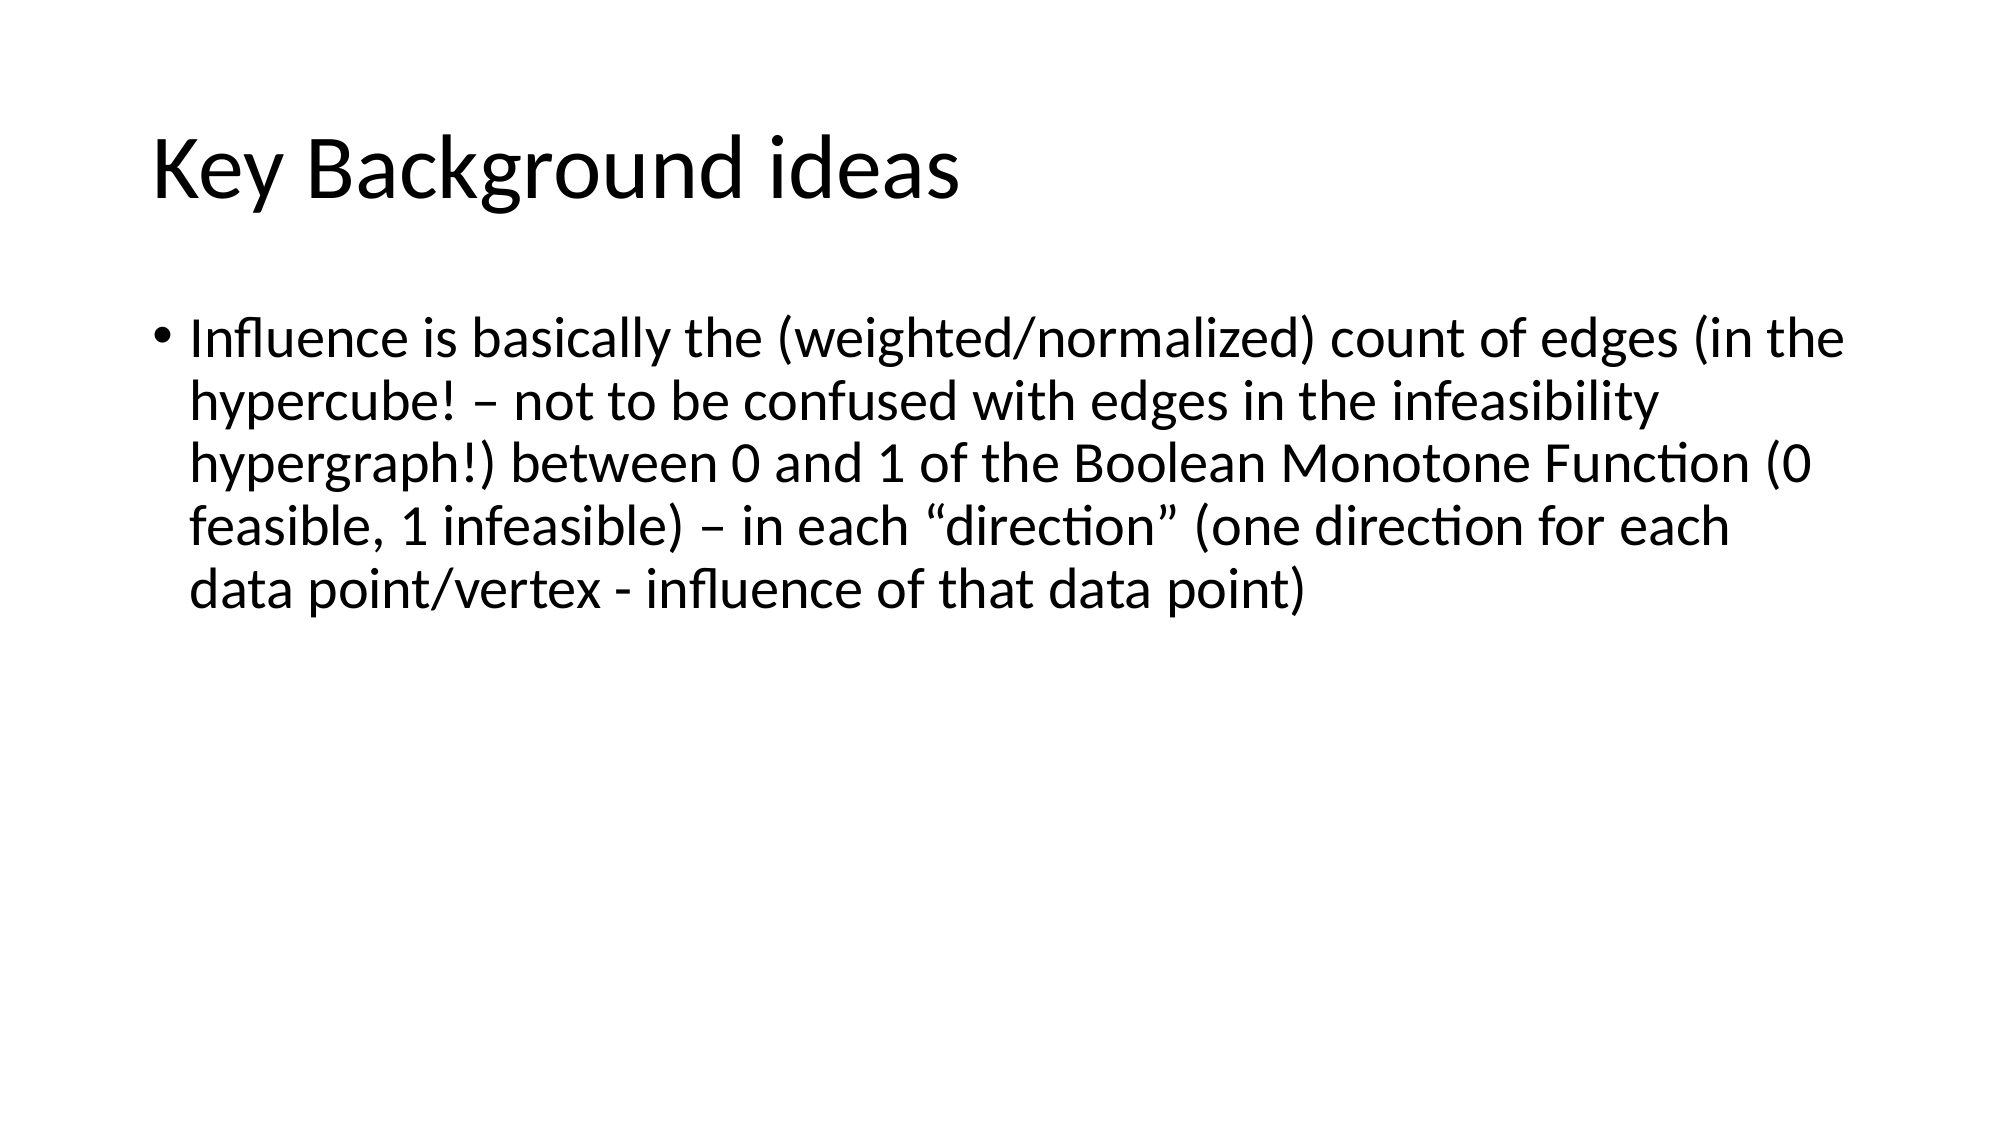

# Key Background ideas
Influence is basically the (weighted/normalized) count of edges (in the hypercube! – not to be confused with edges in the infeasibility hypergraph!) between 0 and 1 of the Boolean Monotone Function (0 feasible, 1 infeasible) – in each “direction” (one direction for each data point/vertex - influence of that data point)